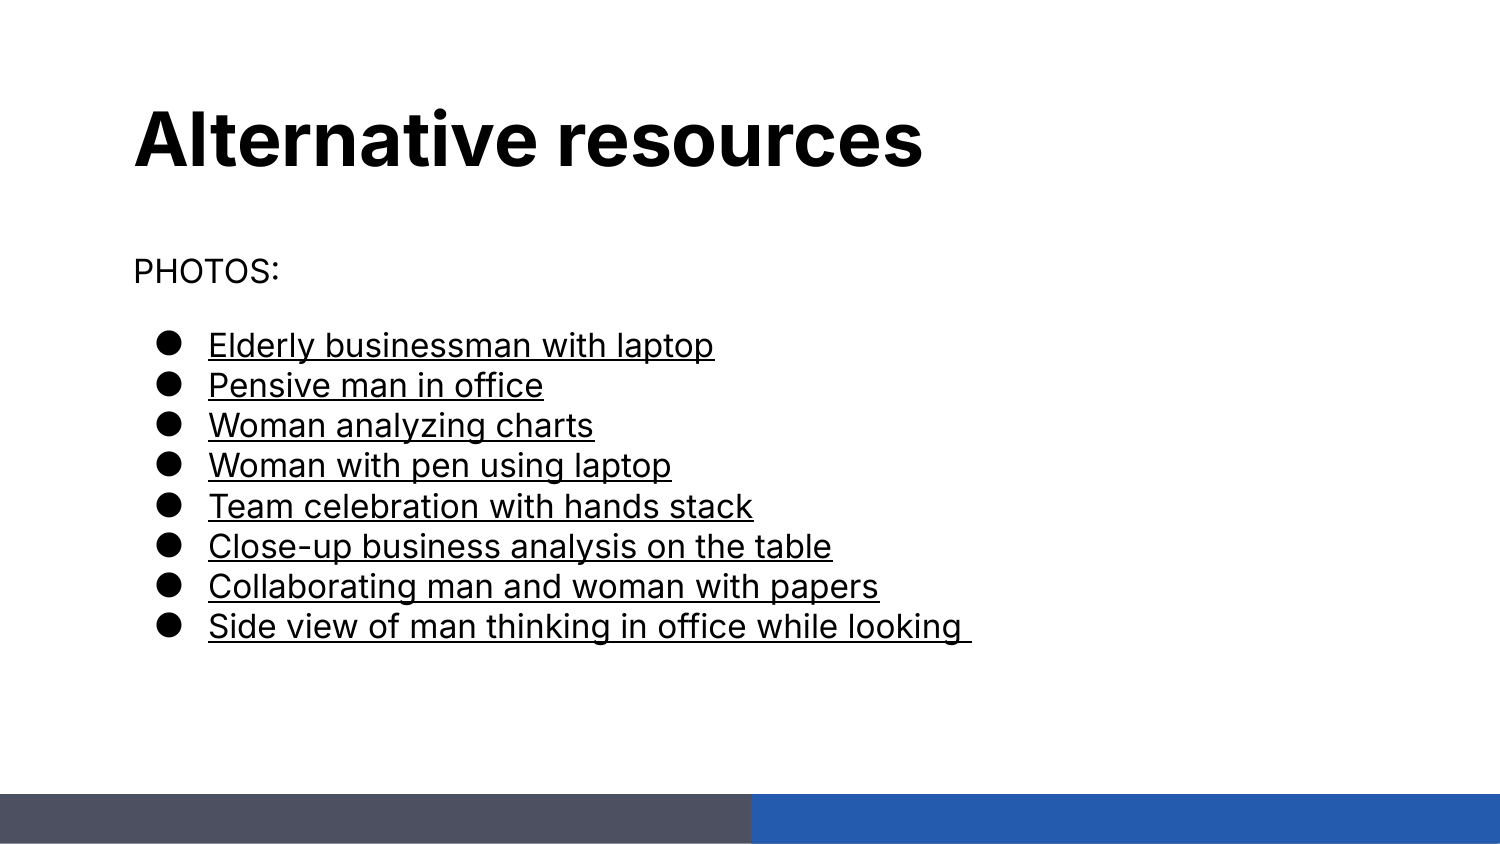

# Alternative resources
PHOTOS:
Elderly businessman with laptop
Pensive man in office
Woman analyzing charts
Woman with pen using laptop
Team celebration with hands stack
Close-up business analysis on the table
Collaborating man and woman with papers
Side view of man thinking in office while looking